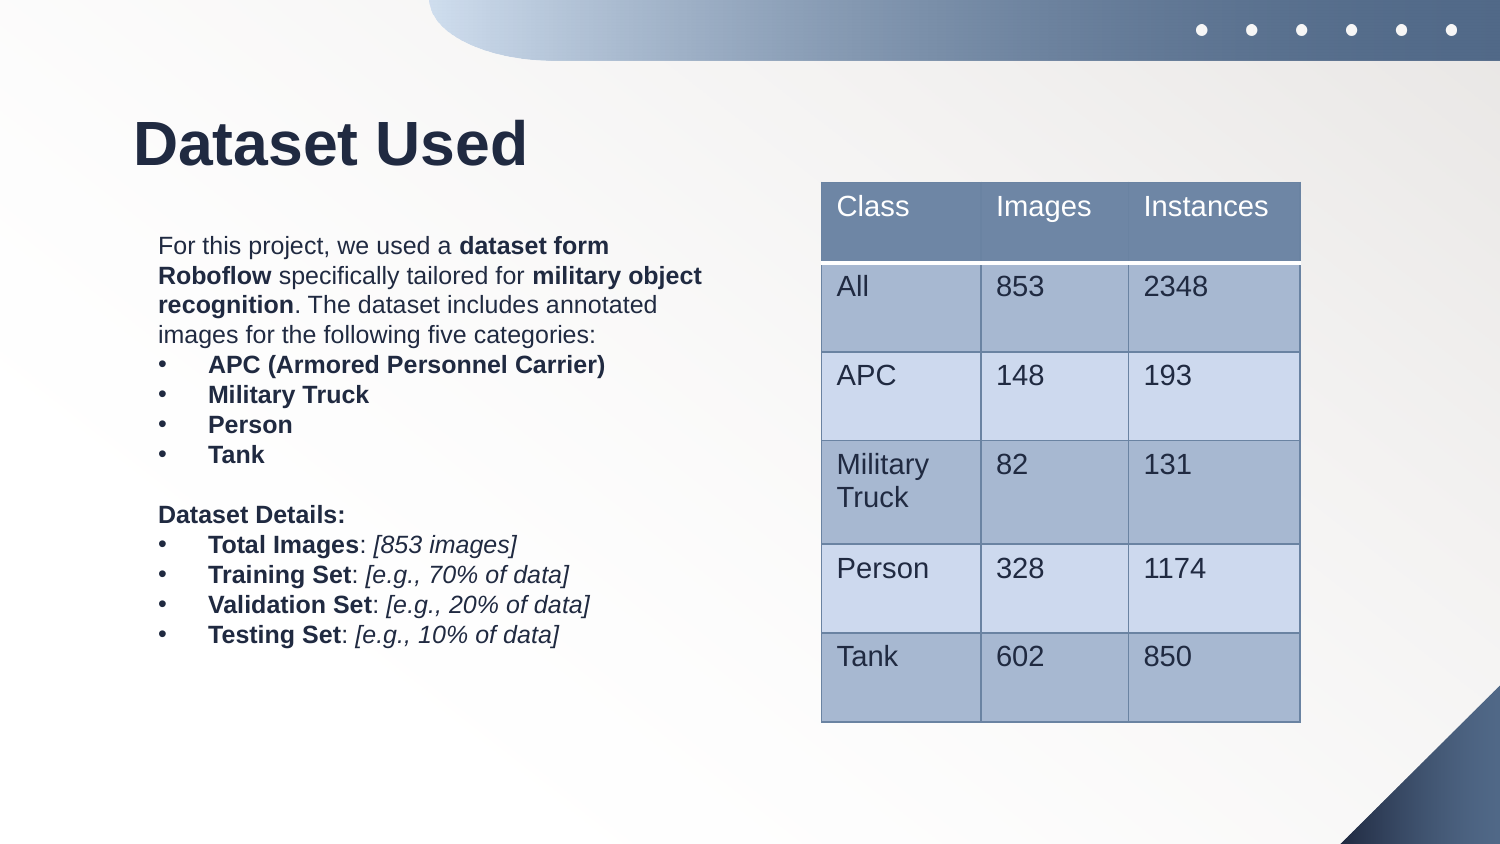

# Dataset Used
| Class | Images | Instances |
| --- | --- | --- |
| All | 853 | 2348 |
| APC | 148 | 193 |
| Military Truck | 82 | 131 |
| Person | 328 | 1174 |
| Tank | 602 | 850 |
For this project, we used a dataset form
Roboflow specifically tailored for military object
recognition. The dataset includes annotated
images for the following five categories:
APC (Armored Personnel Carrier)
Military Truck
Person
Tank

Dataset Details:
Total Images: [853 images]
Training Set: [e.g., 70% of data]
Validation Set: [e.g., 20% of data]
Testing Set: [e.g., 10% of data]